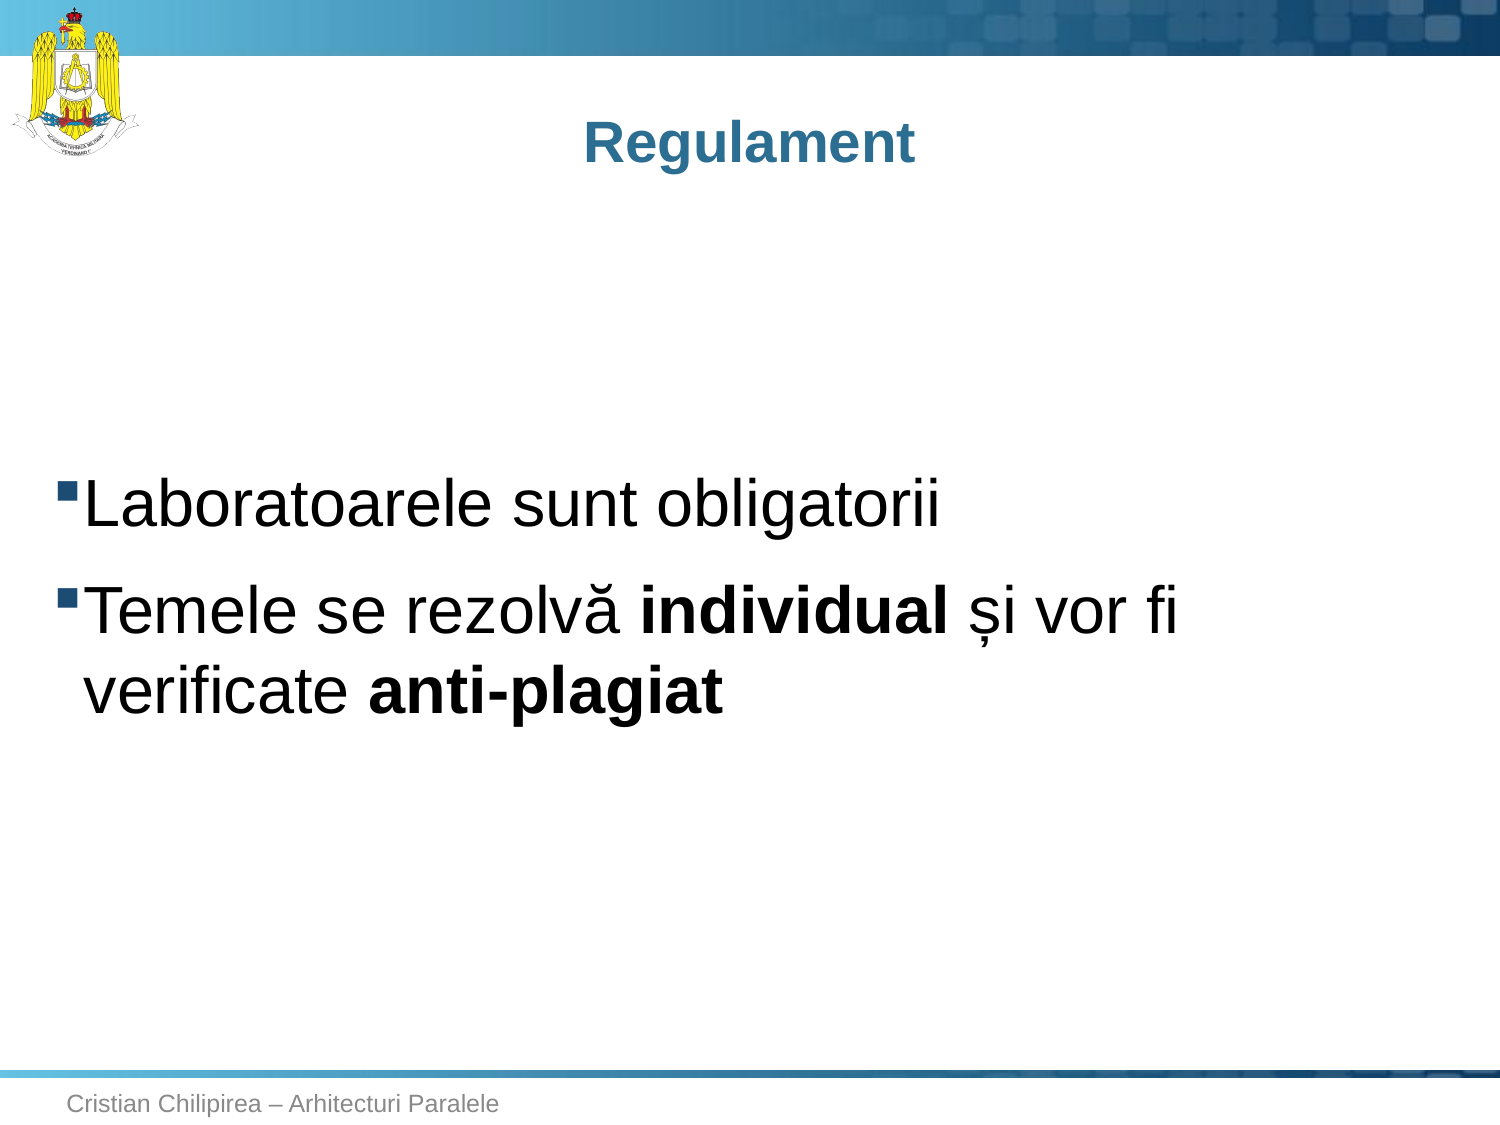

# Regulament
Laboratoarele sunt obligatorii
Temele se rezolvă individual și vor fi verificate anti-plagiat

Cristian Chilipirea – Arhitecturi Paralele